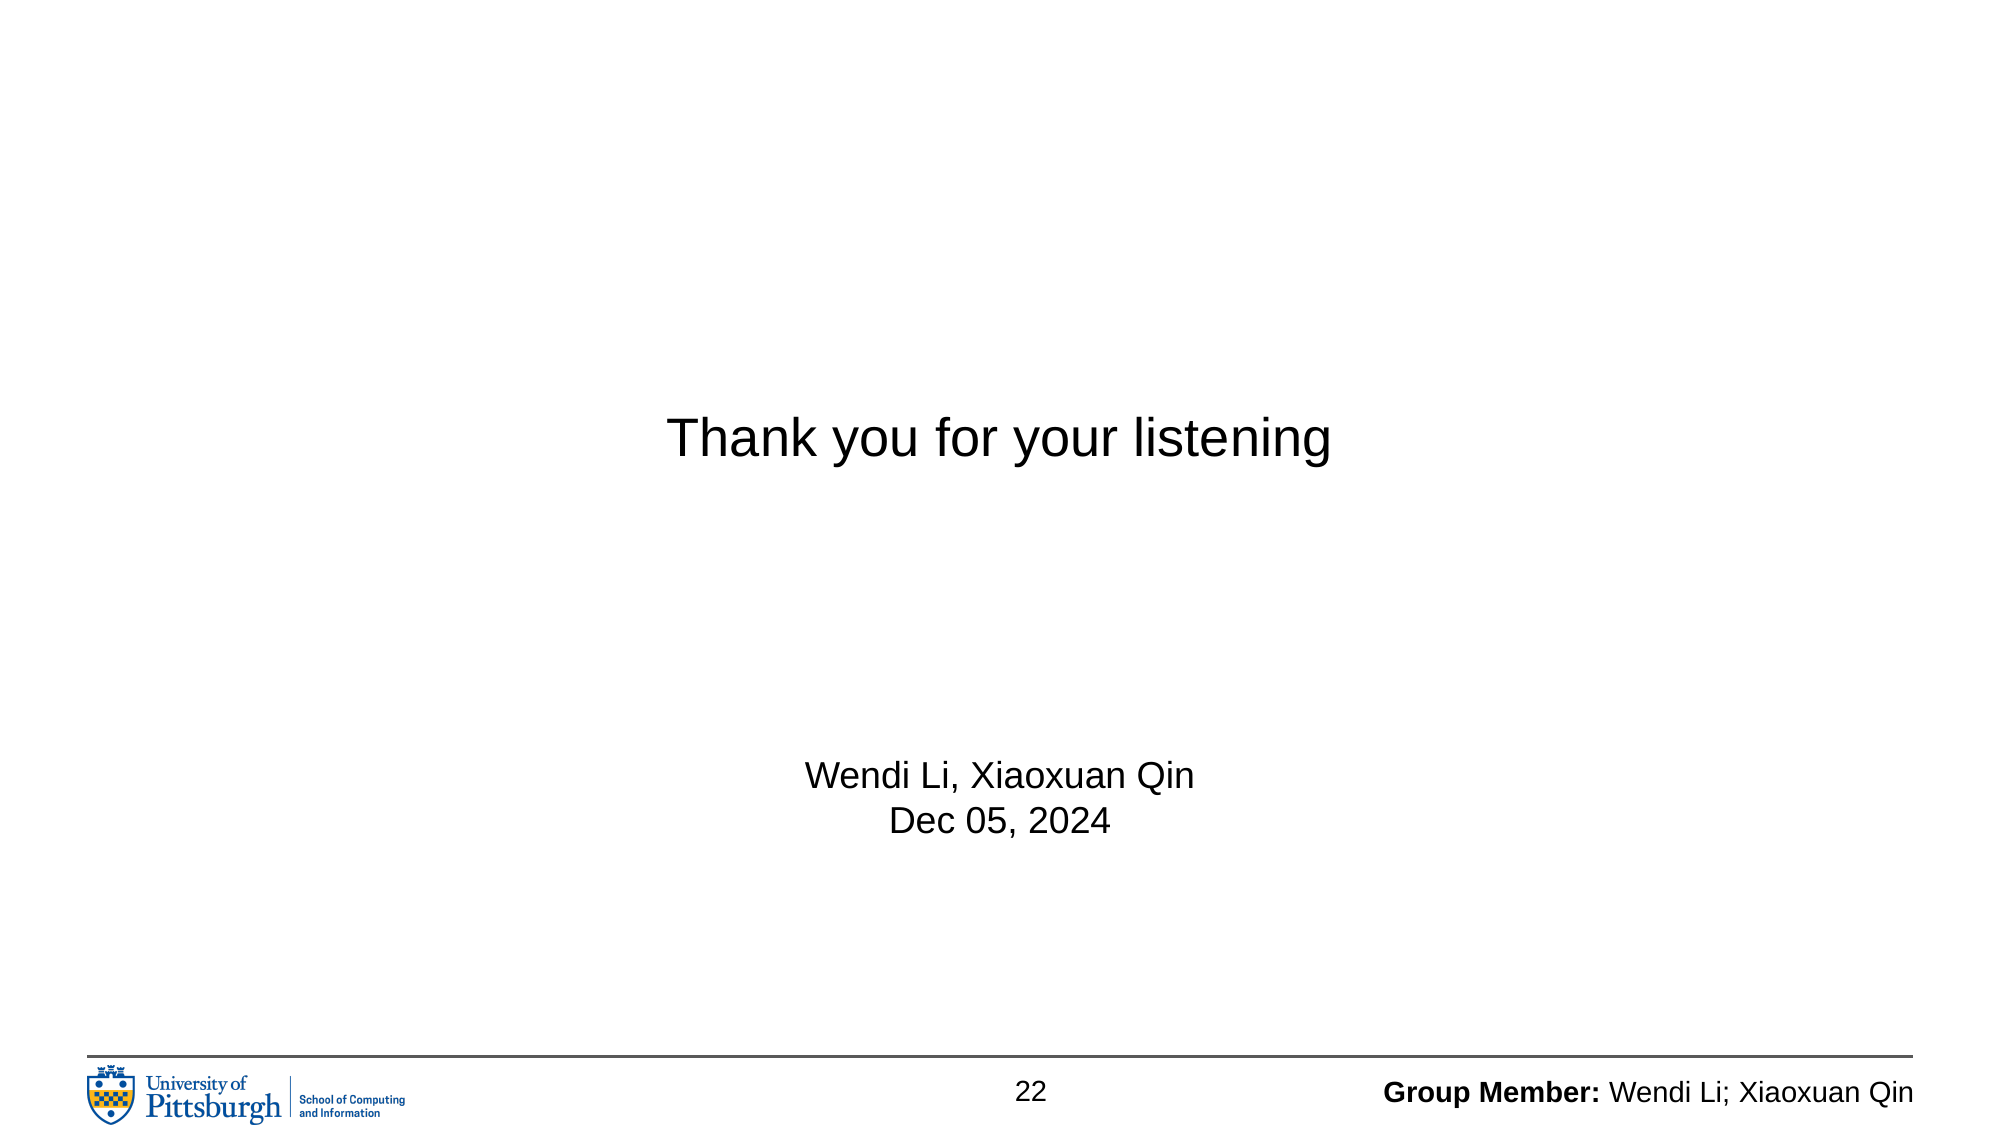

Thank you for your listening
Wendi Li, Xiaoxuan Qin
Dec 05, 2024
22